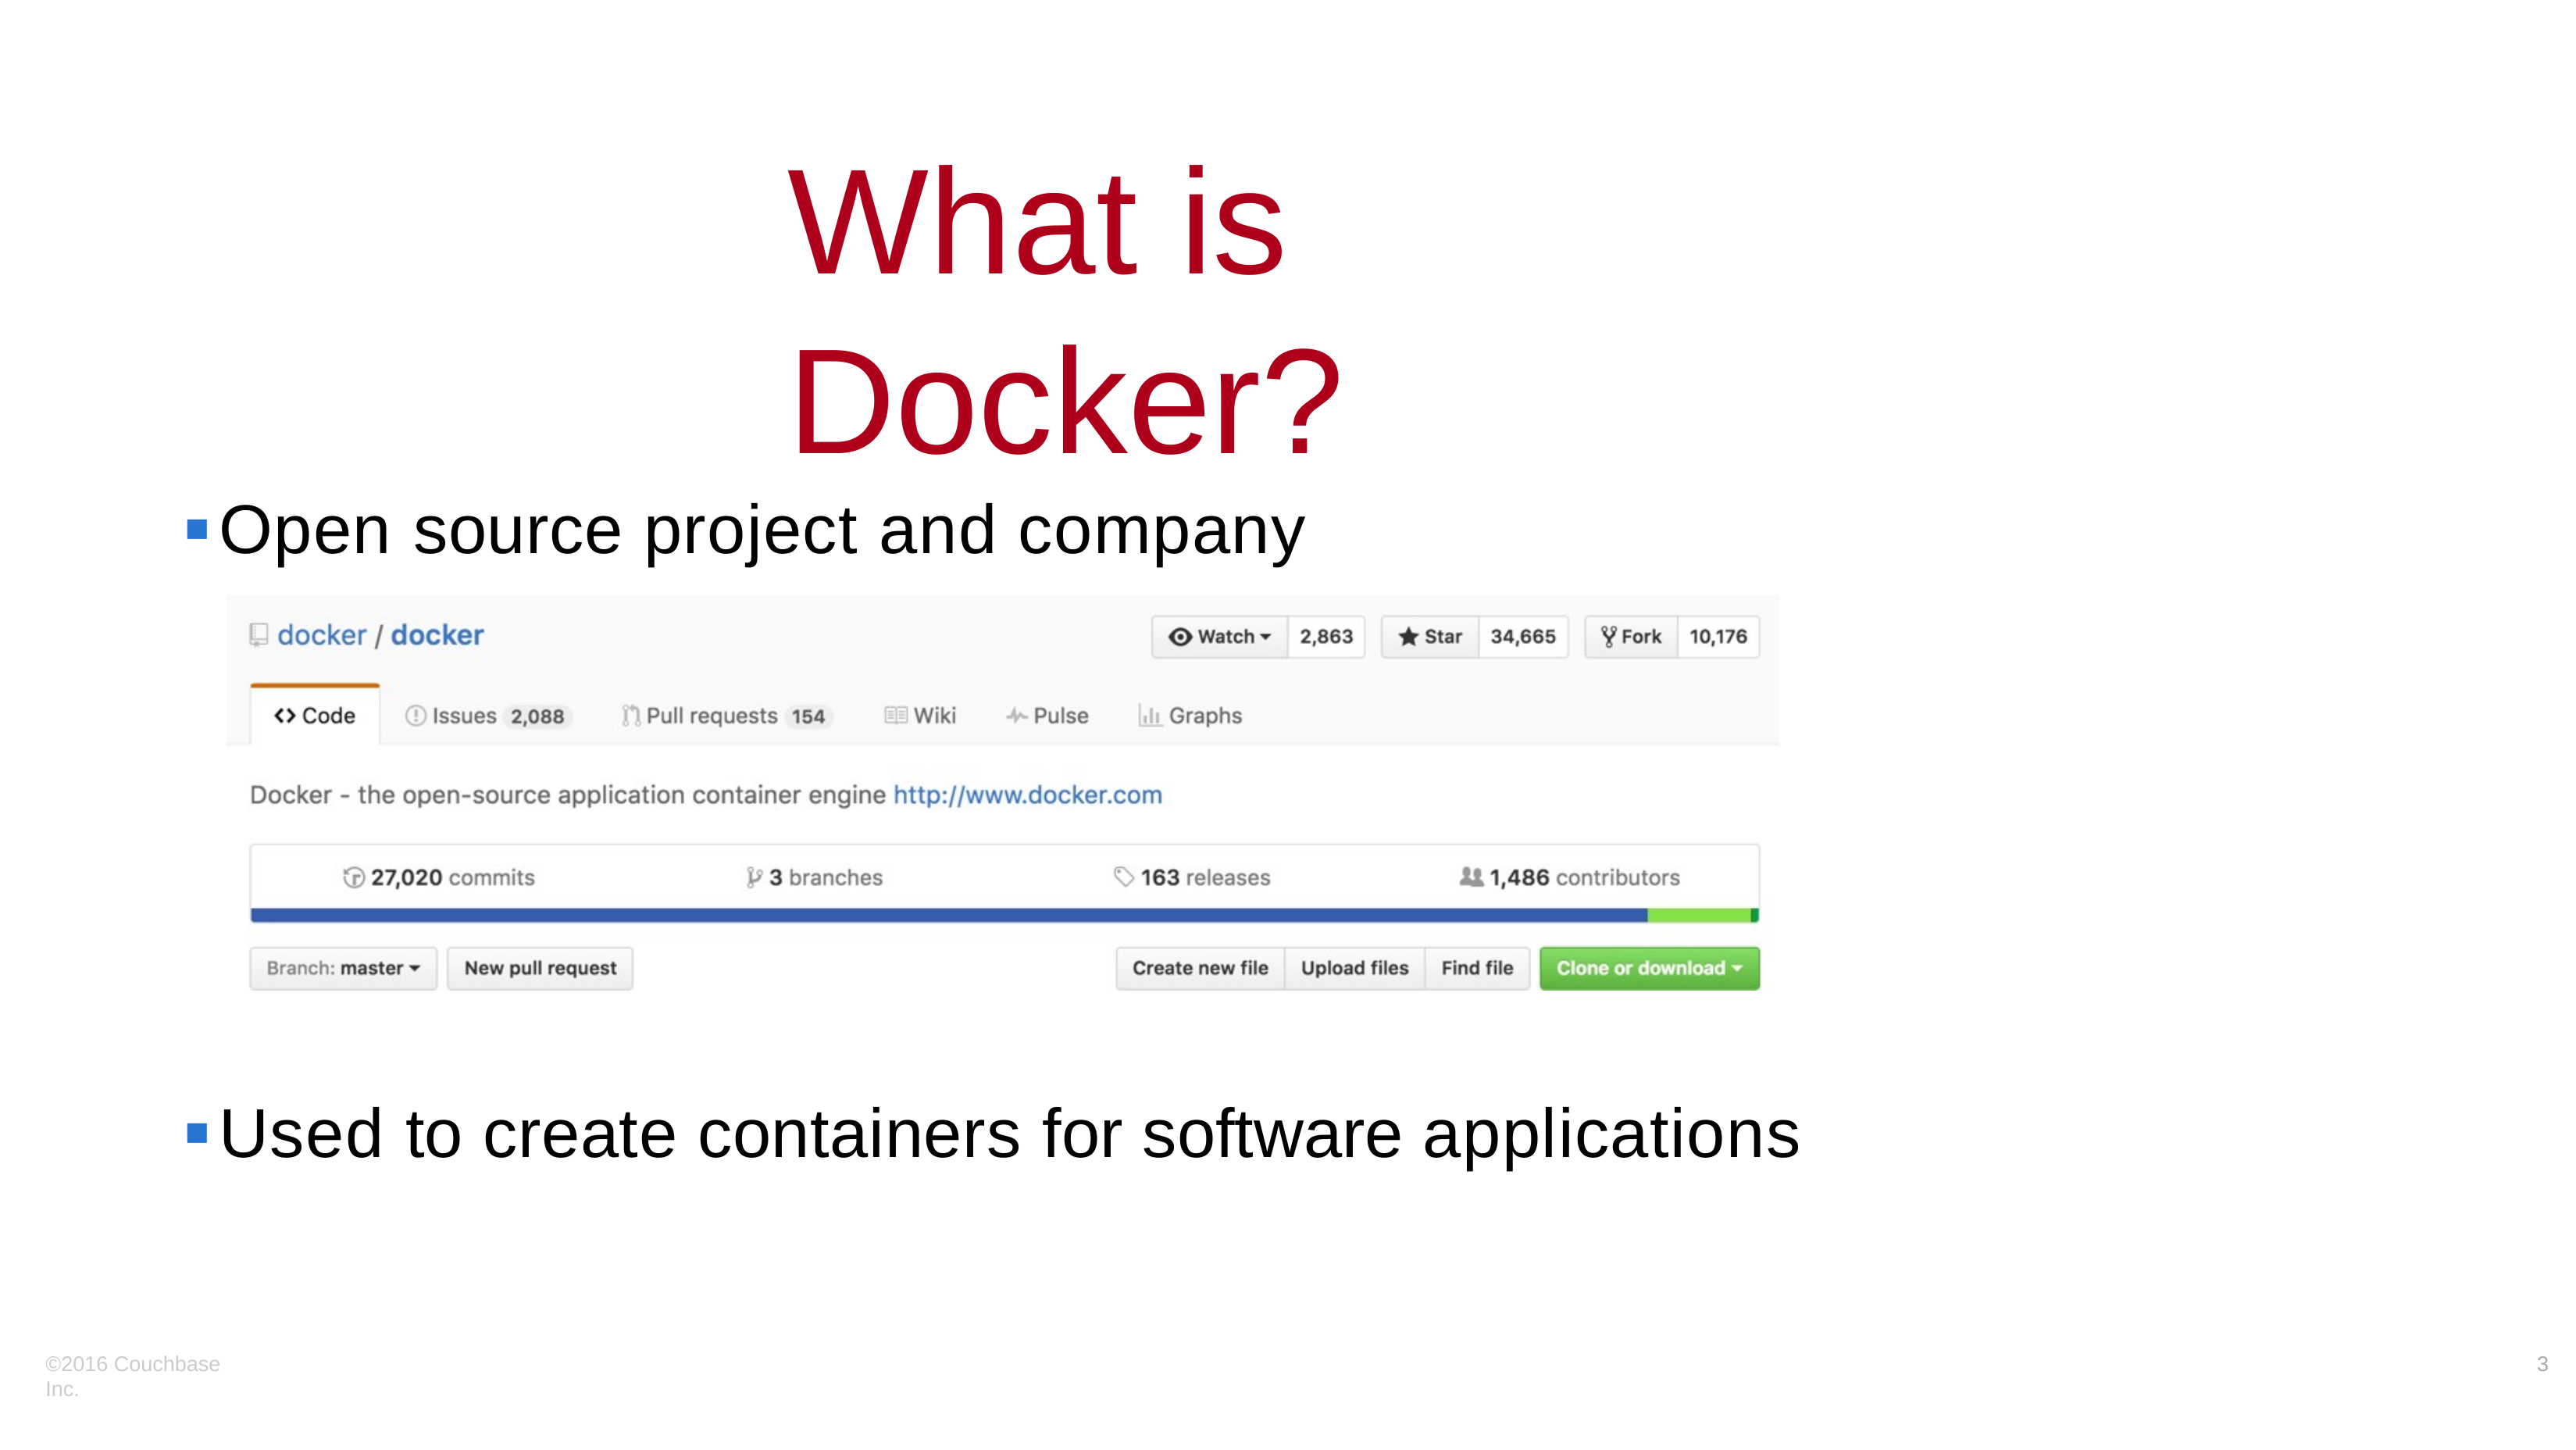

# What is Docker?
Open source project and company

Used to create containers for software applications
©2016 Couchbase Inc.
3